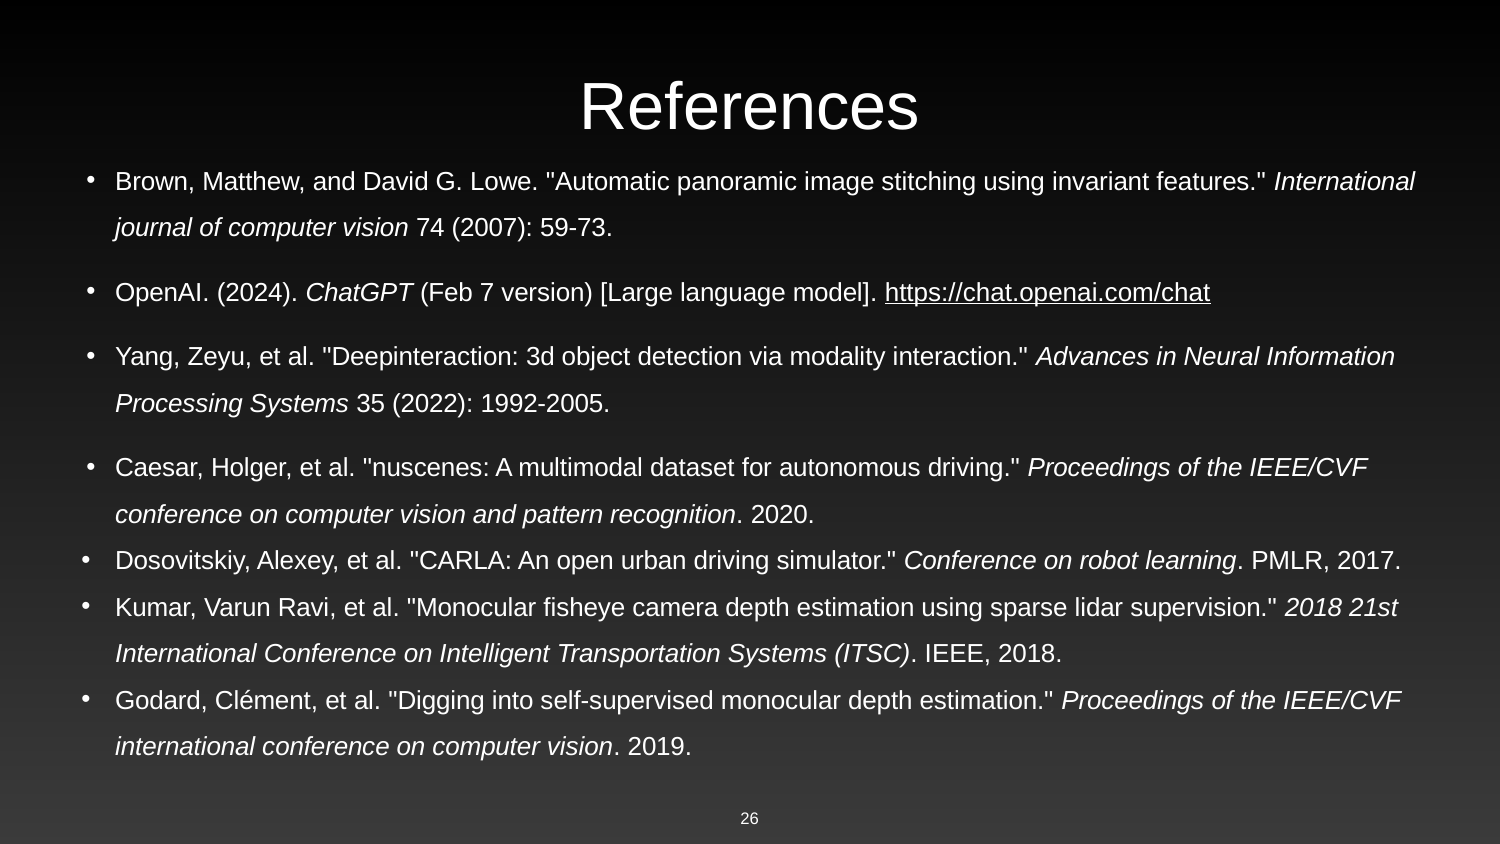

# References
Brown, Matthew, and David G. Lowe. "Automatic panoramic image stitching using invariant features." International journal of computer vision 74 (2007): 59-73.‏
OpenAI. (2024). ChatGPT (Feb 7 version) [Large language model]. https://chat.openai.com/chat
Yang, Zeyu, et al. "Deepinteraction: 3d object detection via modality interaction." Advances in Neural Information Processing Systems 35 (2022): 1992-2005.‏
Caesar, Holger, et al. "nuscenes: A multimodal dataset for autonomous driving." Proceedings of the IEEE/CVF conference on computer vision and pattern recognition. 2020.‏
Dosovitskiy, Alexey, et al. "CARLA: An open urban driving simulator." Conference on robot learning. PMLR, 2017.‏
Kumar, Varun Ravi, et al. "Monocular fisheye camera depth estimation using sparse lidar supervision." 2018 21st International Conference on Intelligent Transportation Systems (ITSC). IEEE, 2018.
Godard, Clément, et al. "Digging into self-supervised monocular depth estimation." Proceedings of the IEEE/CVF international conference on computer vision. 2019.‏
26